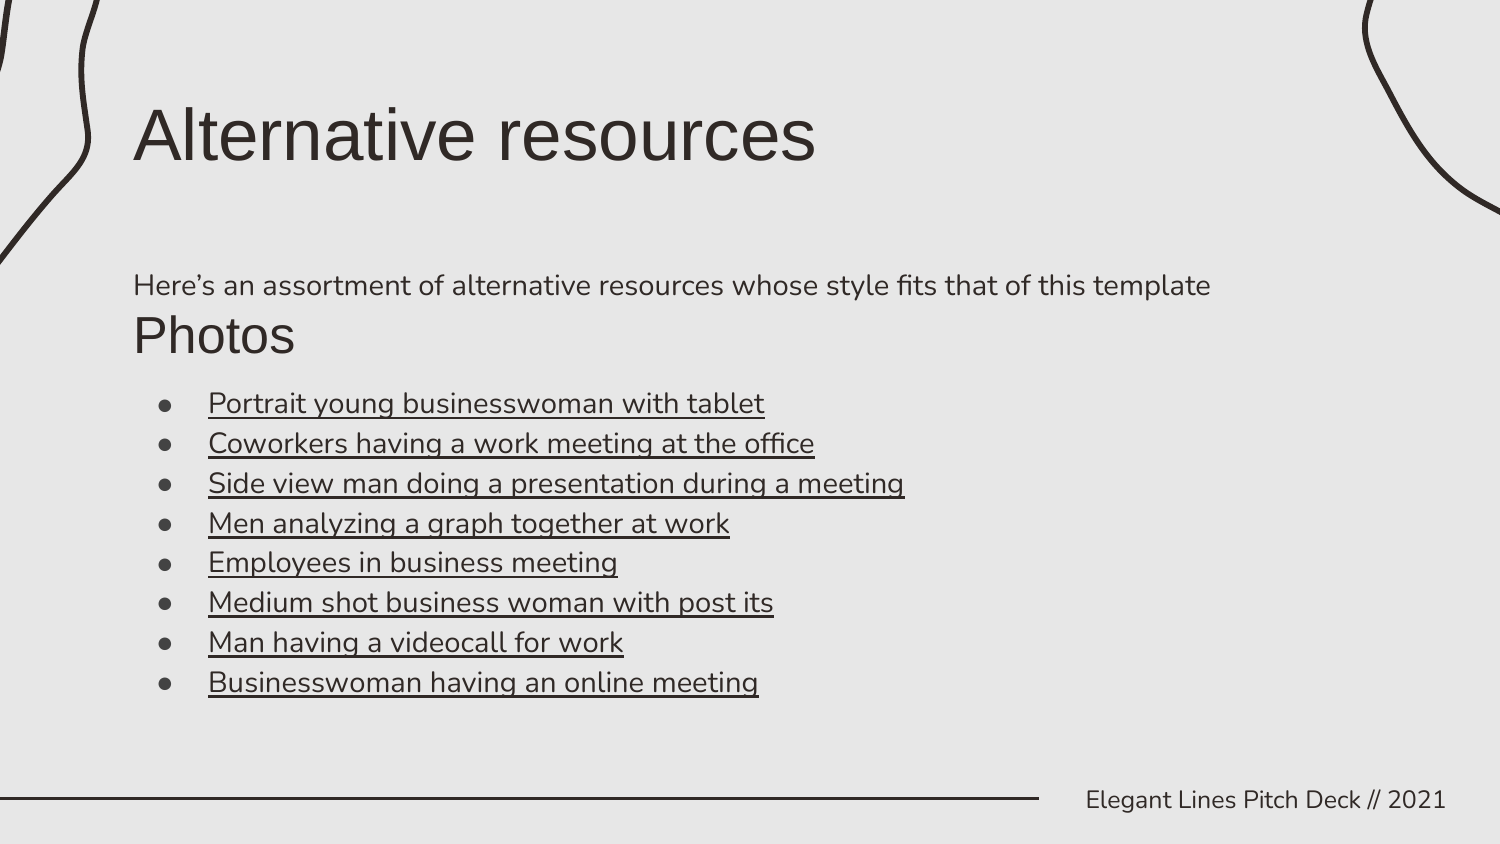

# Alternative resources
Here’s an assortment of alternative resources whose style fits that of this template
Photos
Portrait young businesswoman with tablet
Coworkers having a work meeting at the office
Side view man doing a presentation during a meeting
Men analyzing a graph together at work
Employees in business meeting
Medium shot business woman with post its
Man having a videocall for work
Businesswoman having an online meeting
Elegant Lines Pitch Deck // 2021